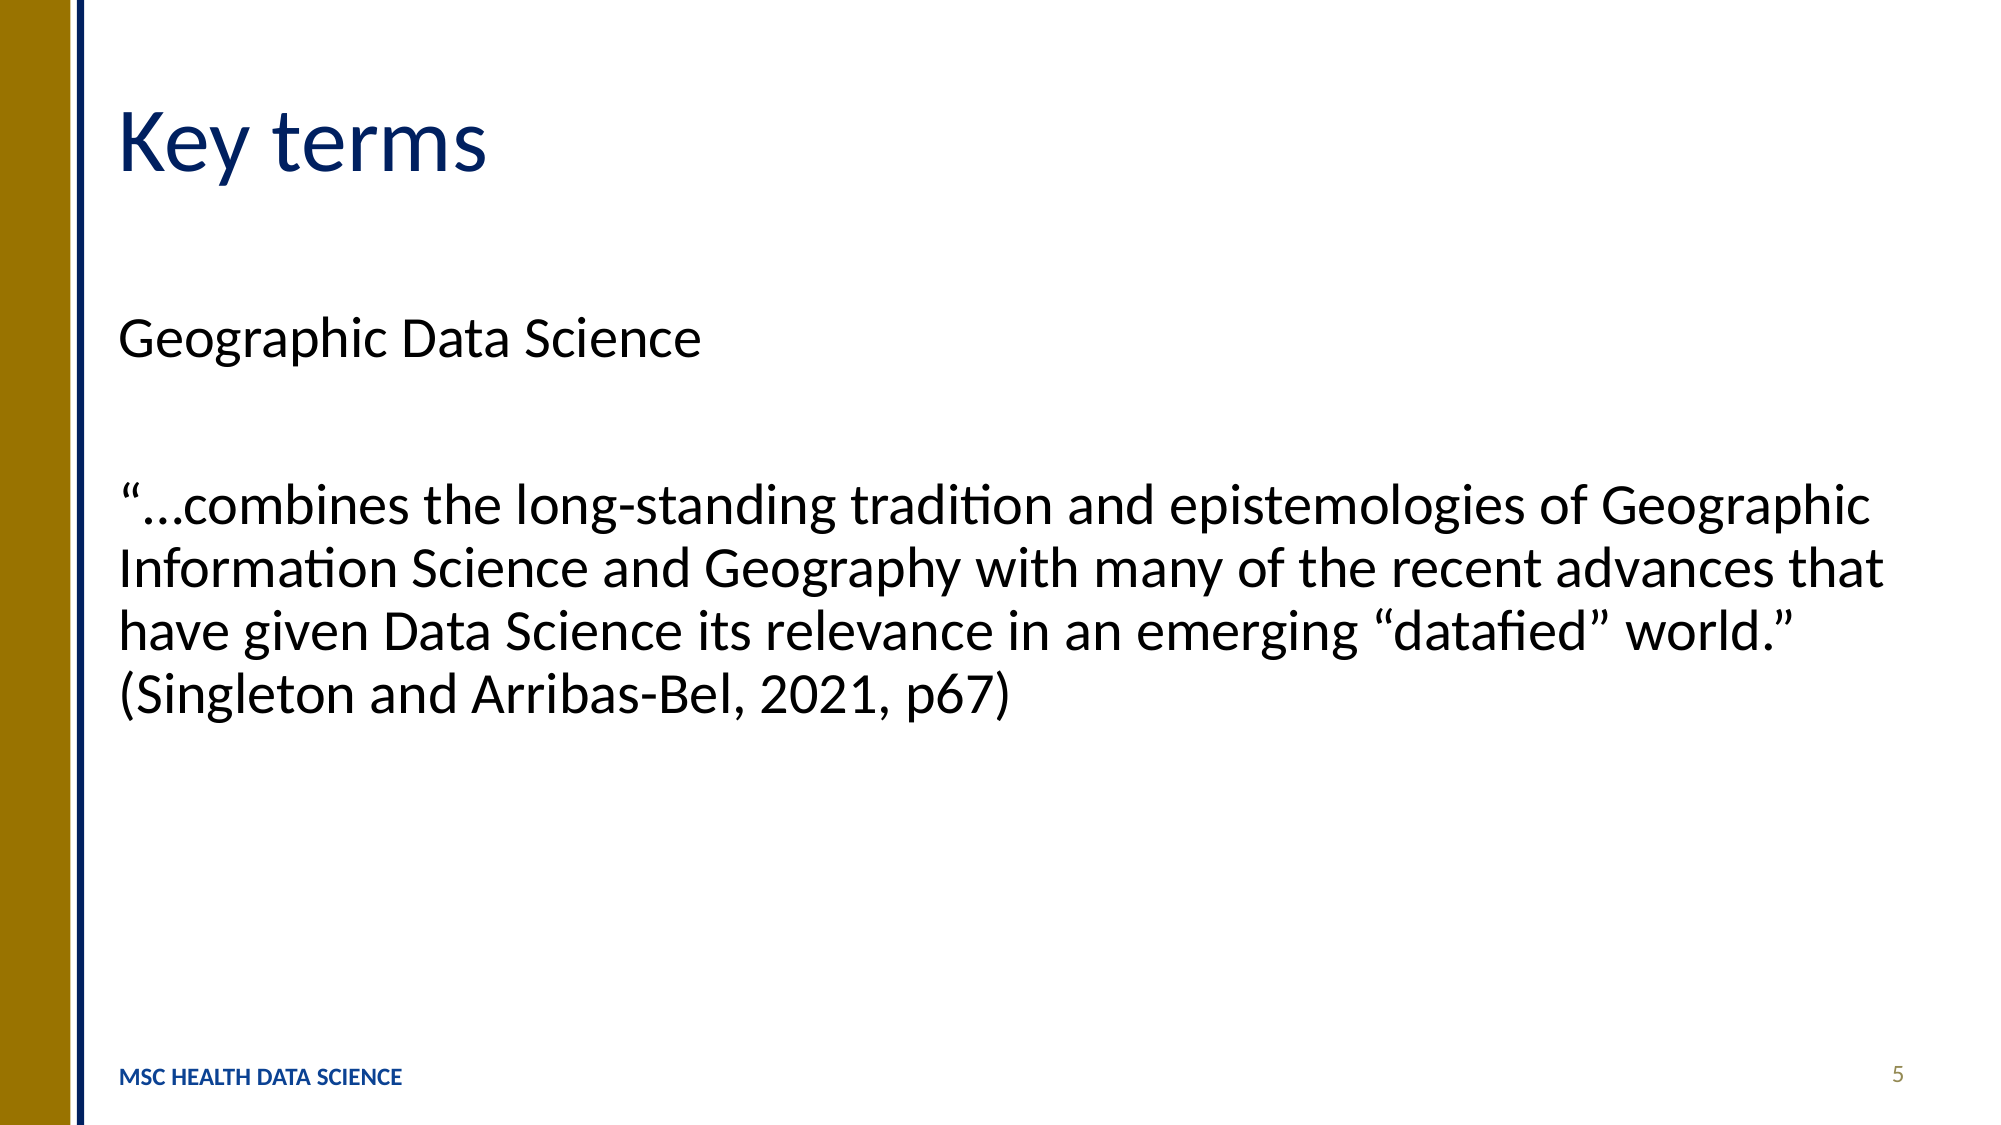

# Key terms
Geographic Data Science

“…combines the long-standing tradition and epistemologies of Geographic Information Science and Geography with many of the recent advances that have given Data Science its relevance in an emerging “datafied” world.” (Singleton and Arribas-Bel, 2021, p67)
5
MSC HEALTH DATA SCIENCE